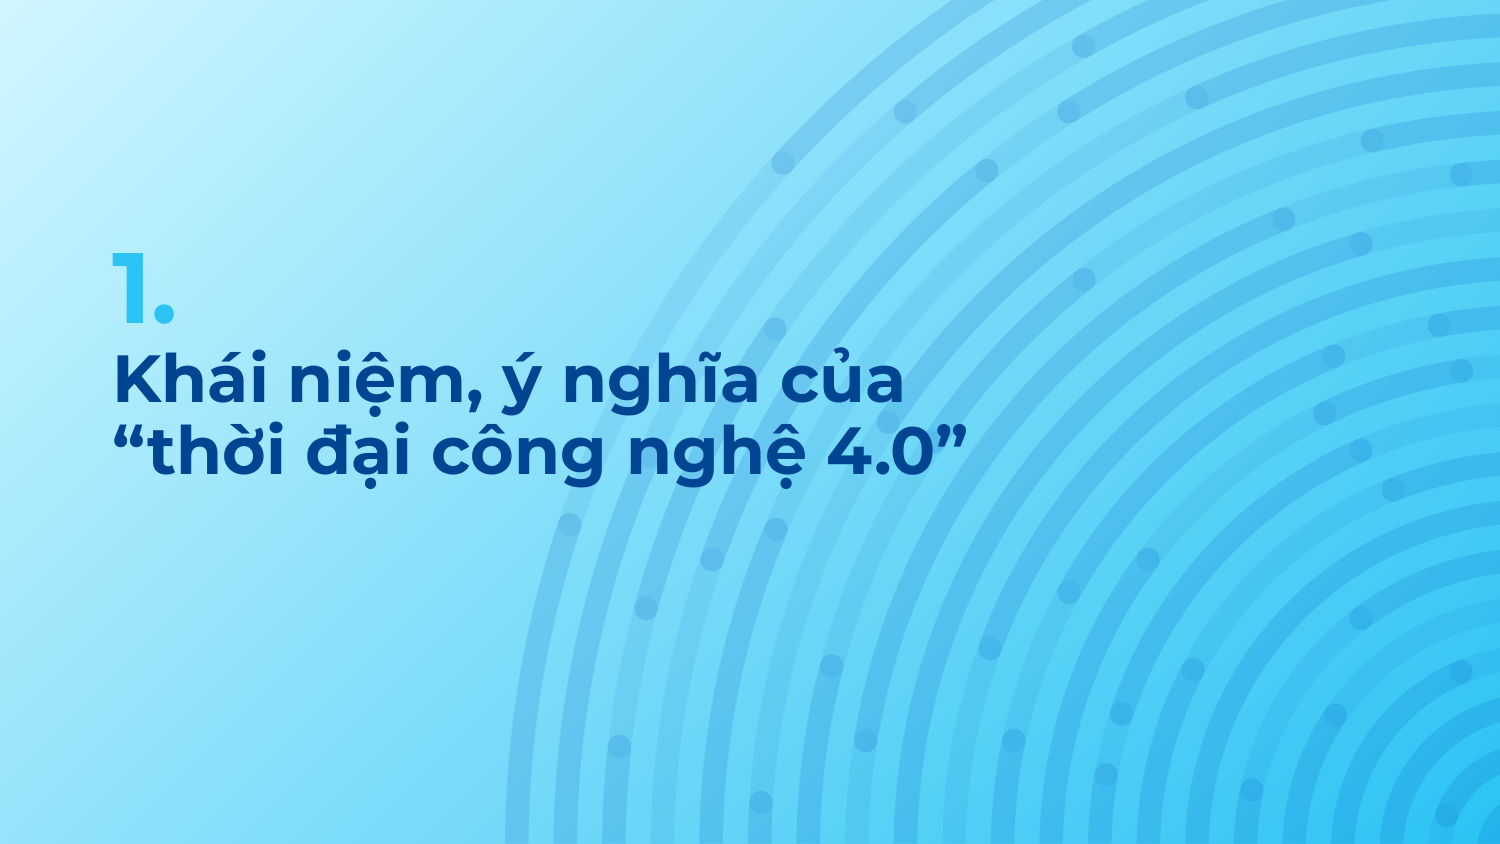

# 1.
Khái niệm, ý nghĩa của
“thời đại công nghệ 4.0”